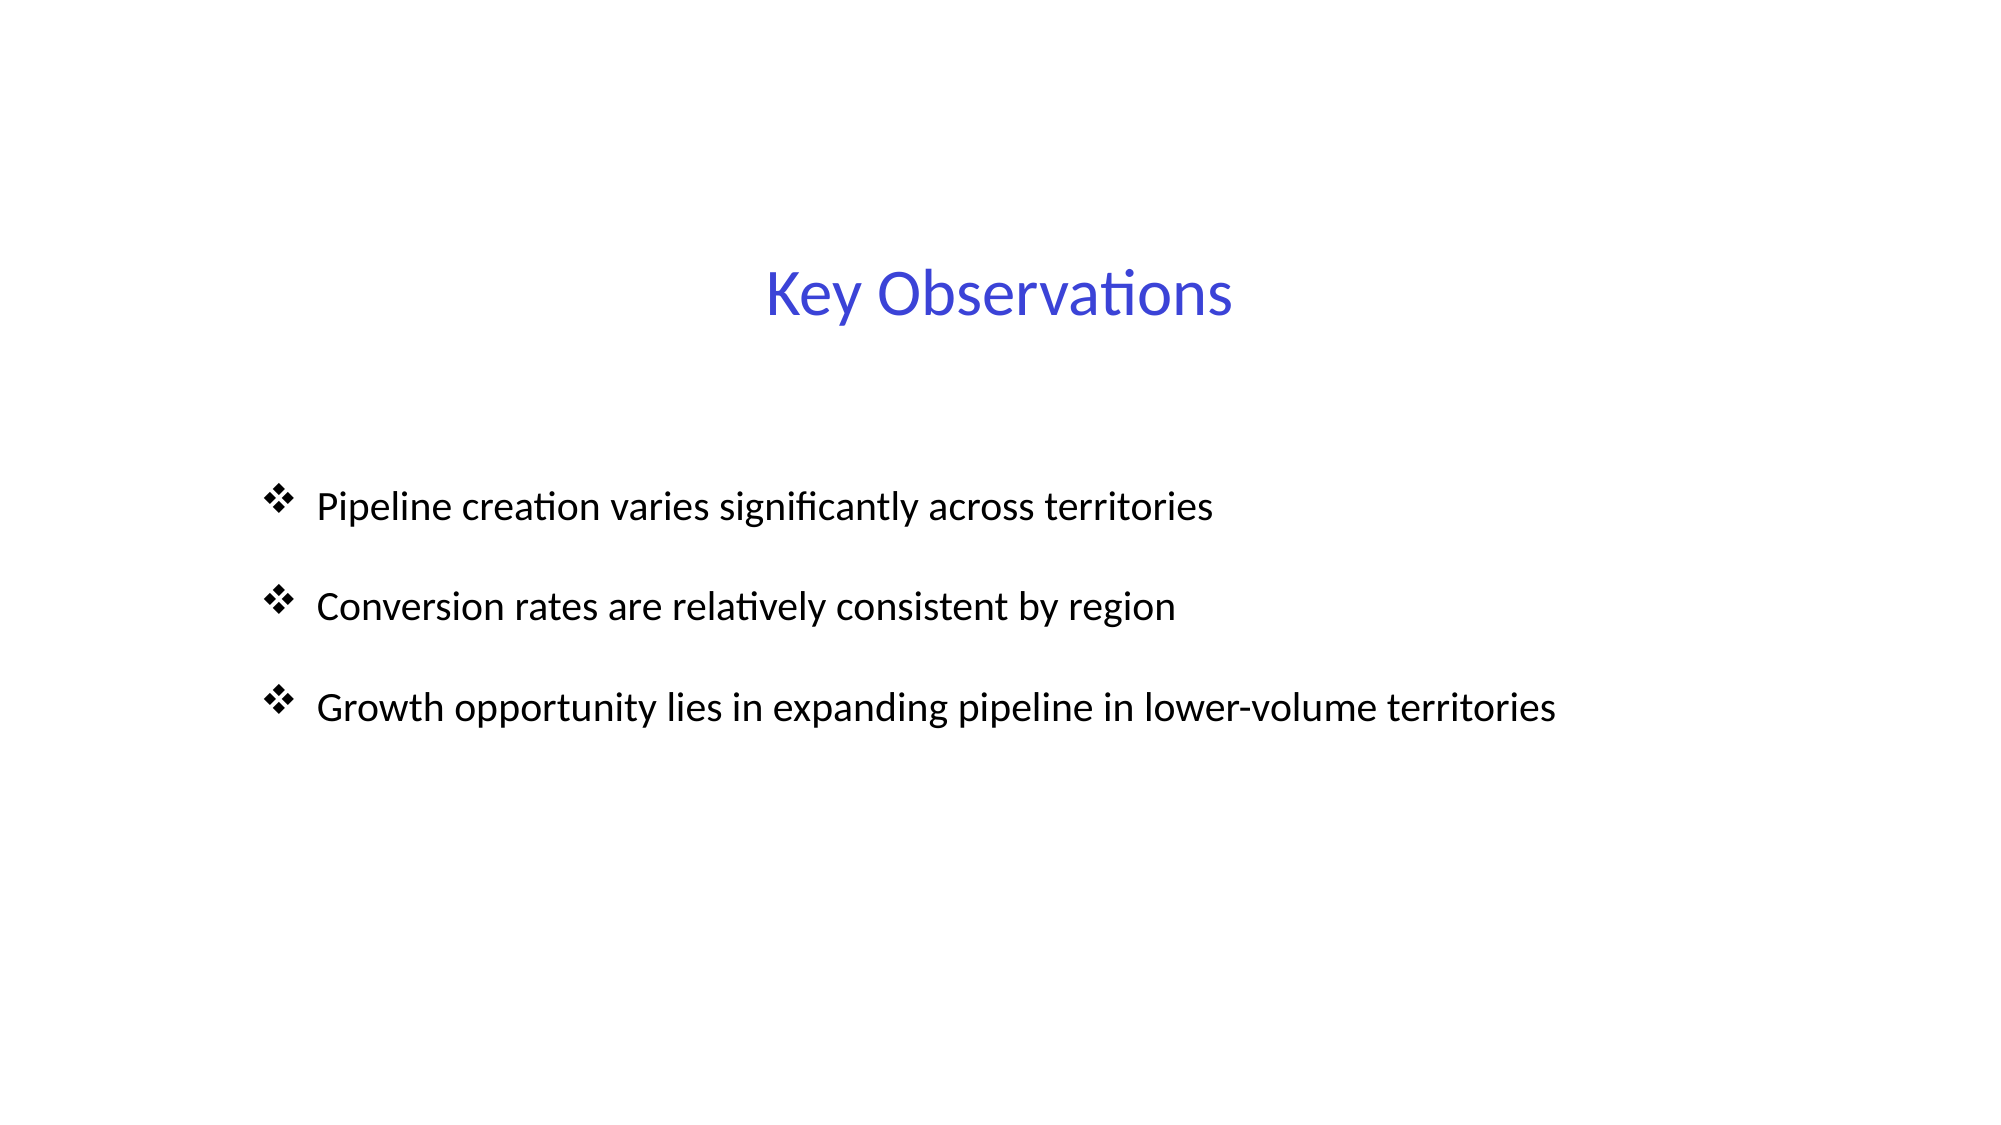

Key Observations

Pipeline creation varies significantly across territories

Conversion rates are relatively consistent by region

Growth opportunity lies in expanding pipeline in lower-volume territories